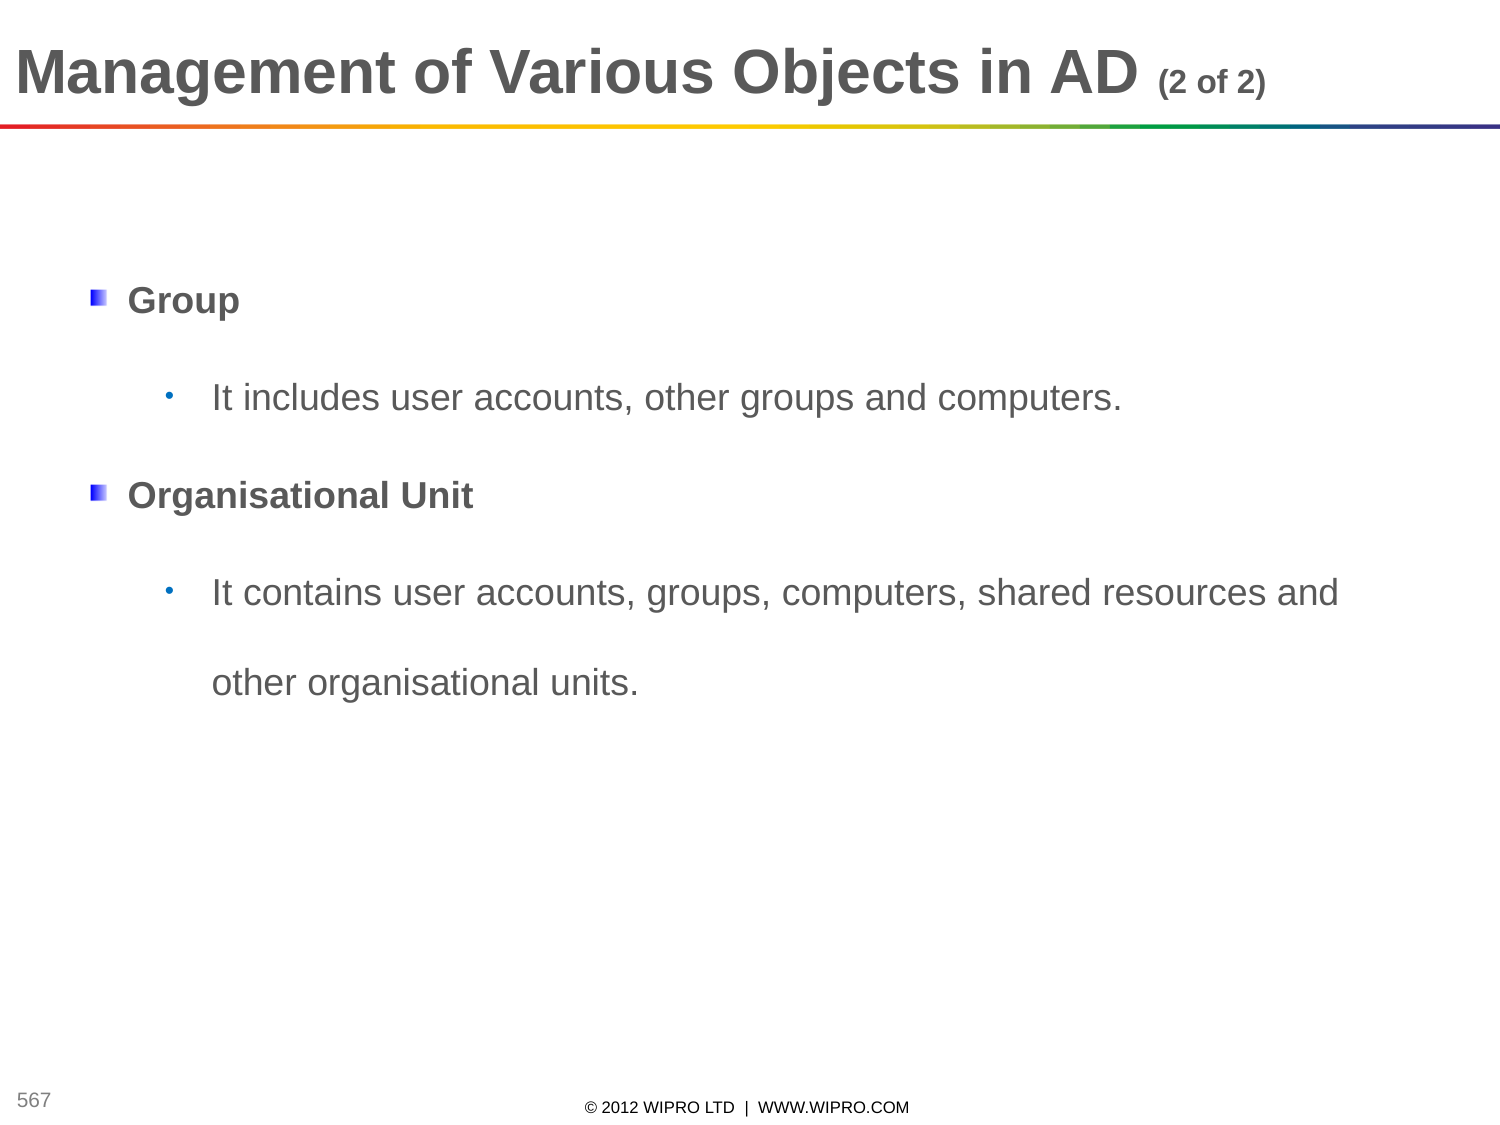

Management of Various Objects in AD (2 of 2)
Group
It includes user accounts, other groups and computers.
Organisational Unit
It contains user accounts, groups, computers, shared resources and other organisational units.